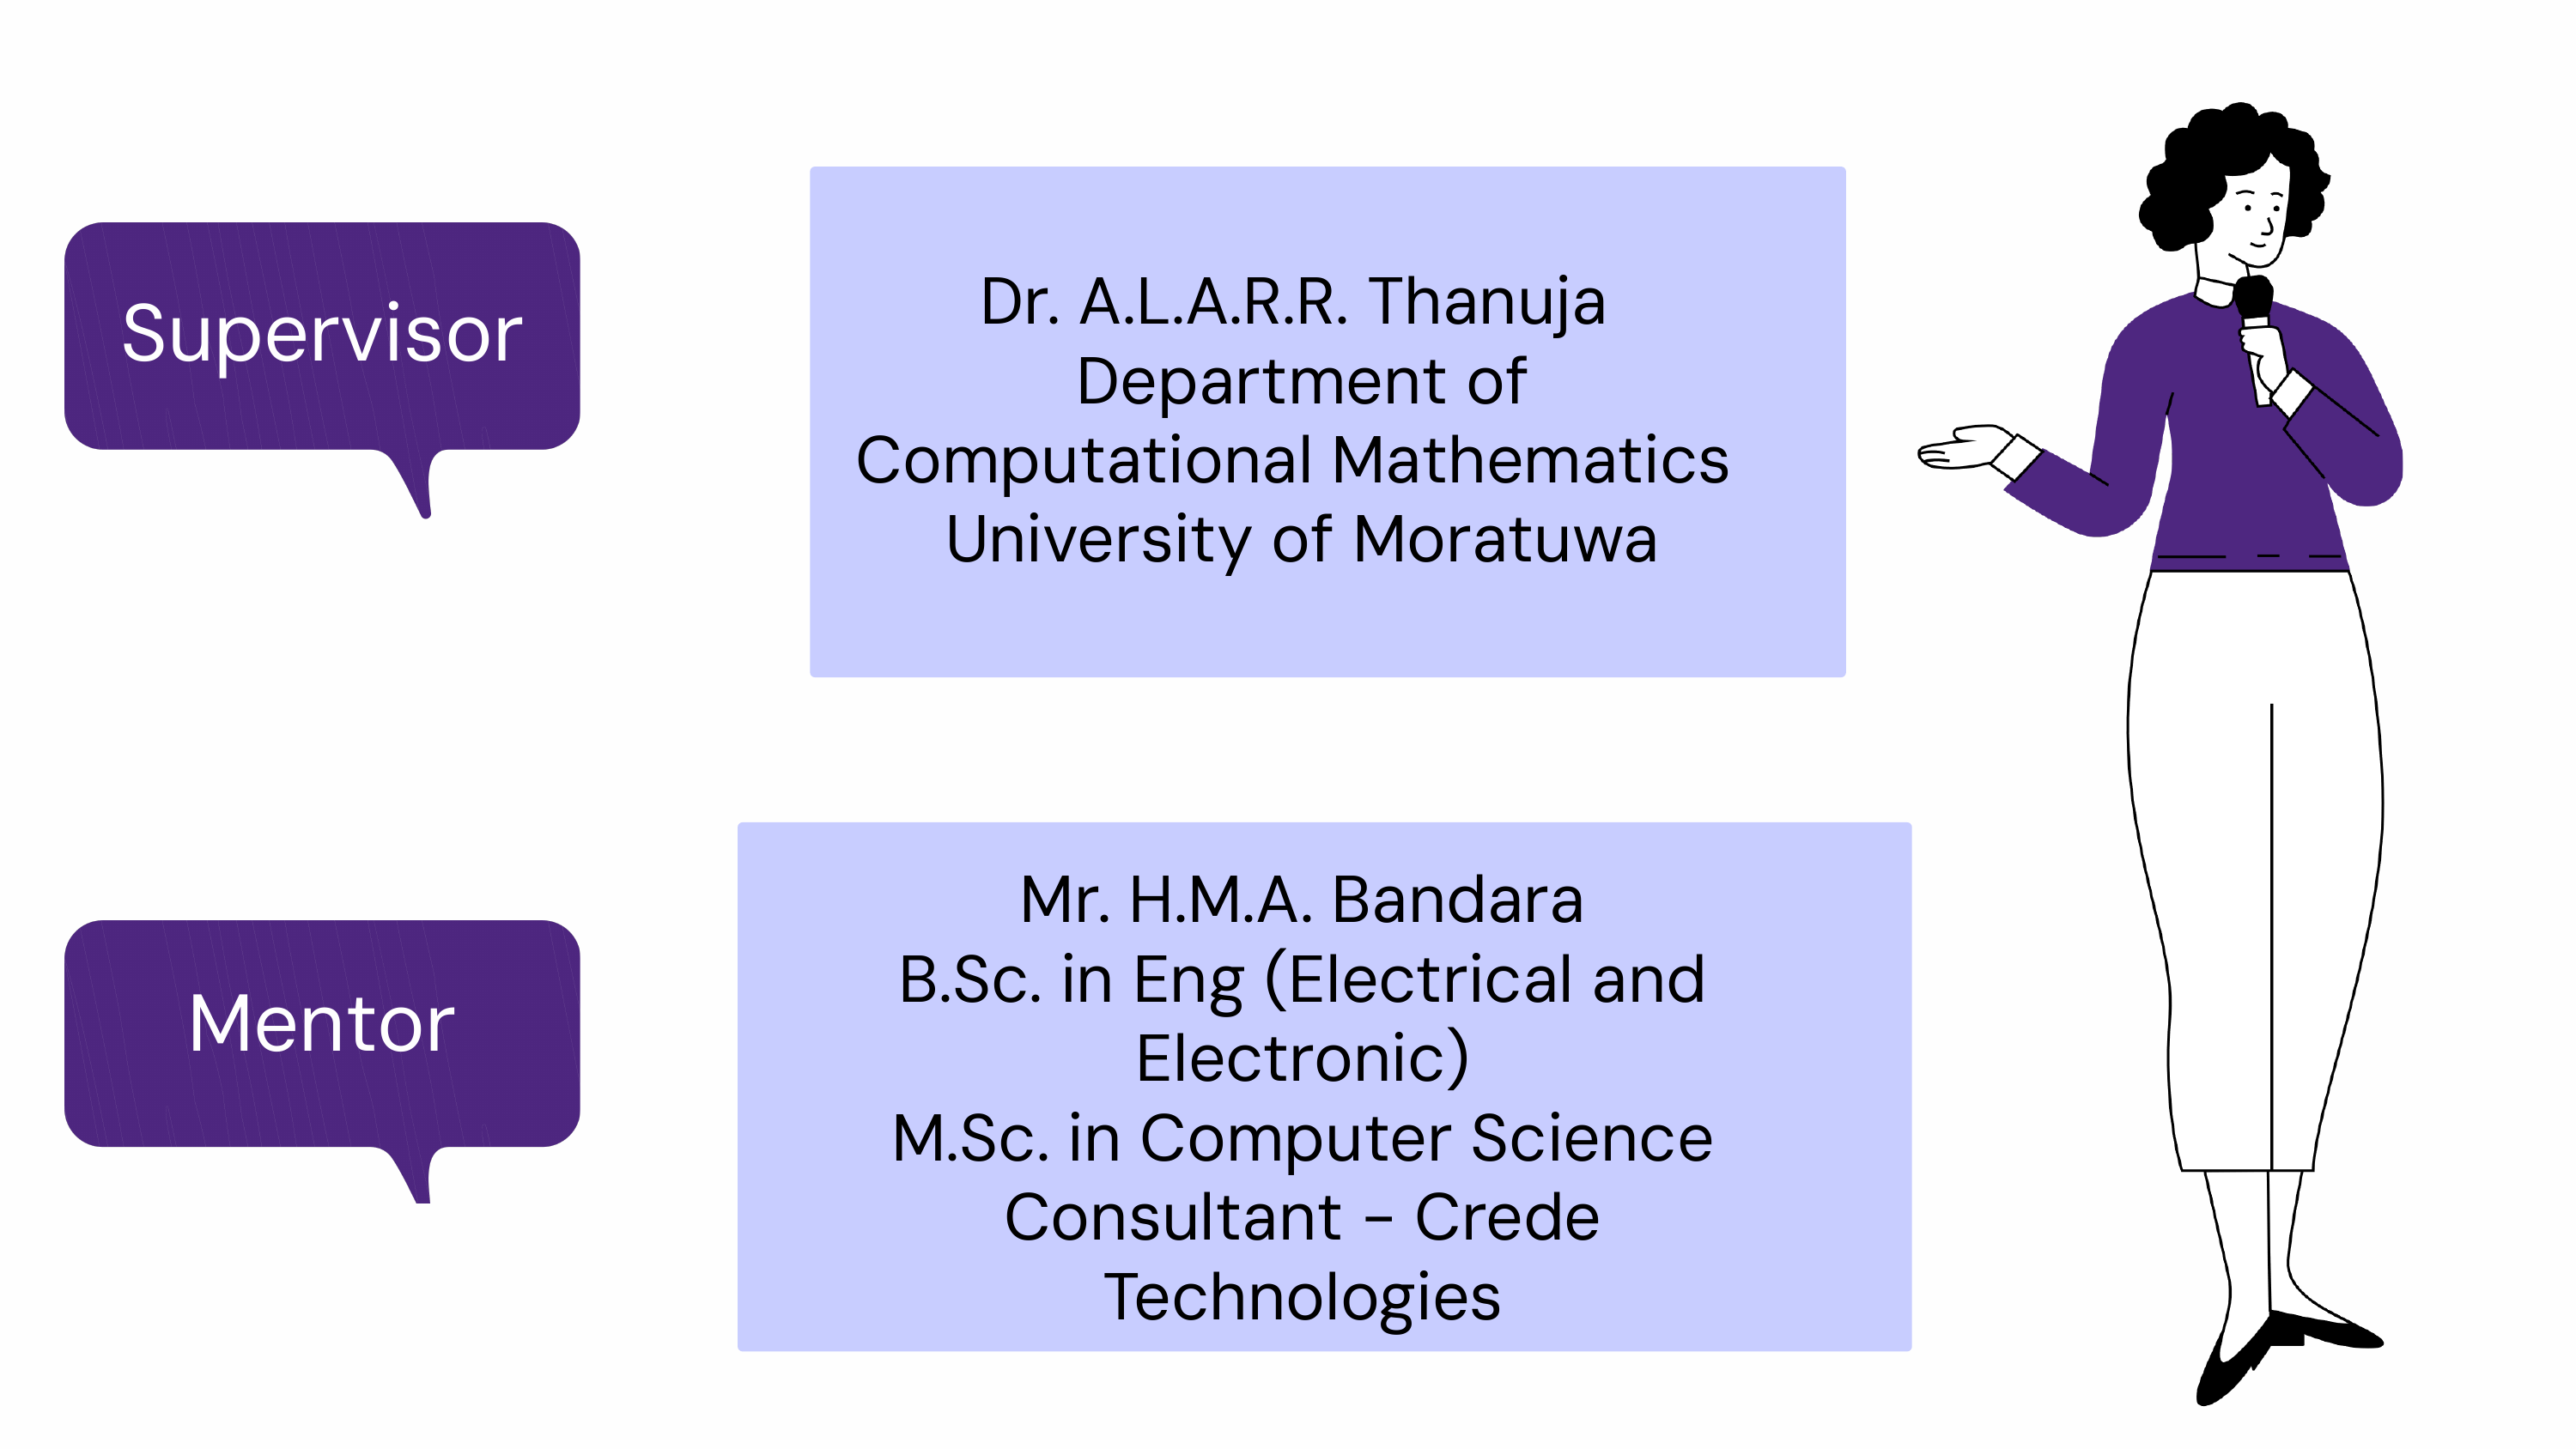

Dr. A.L.A.R.R. Thanuja
Department of Computational Mathematics
University of Moratuwa

Supervisor

Mr. H.M.A. Bandara
B.Sc. in Eng (Electrical and Electronic)
M.Sc. in Computer Science
Consultant - Crede Technologies

Mentor